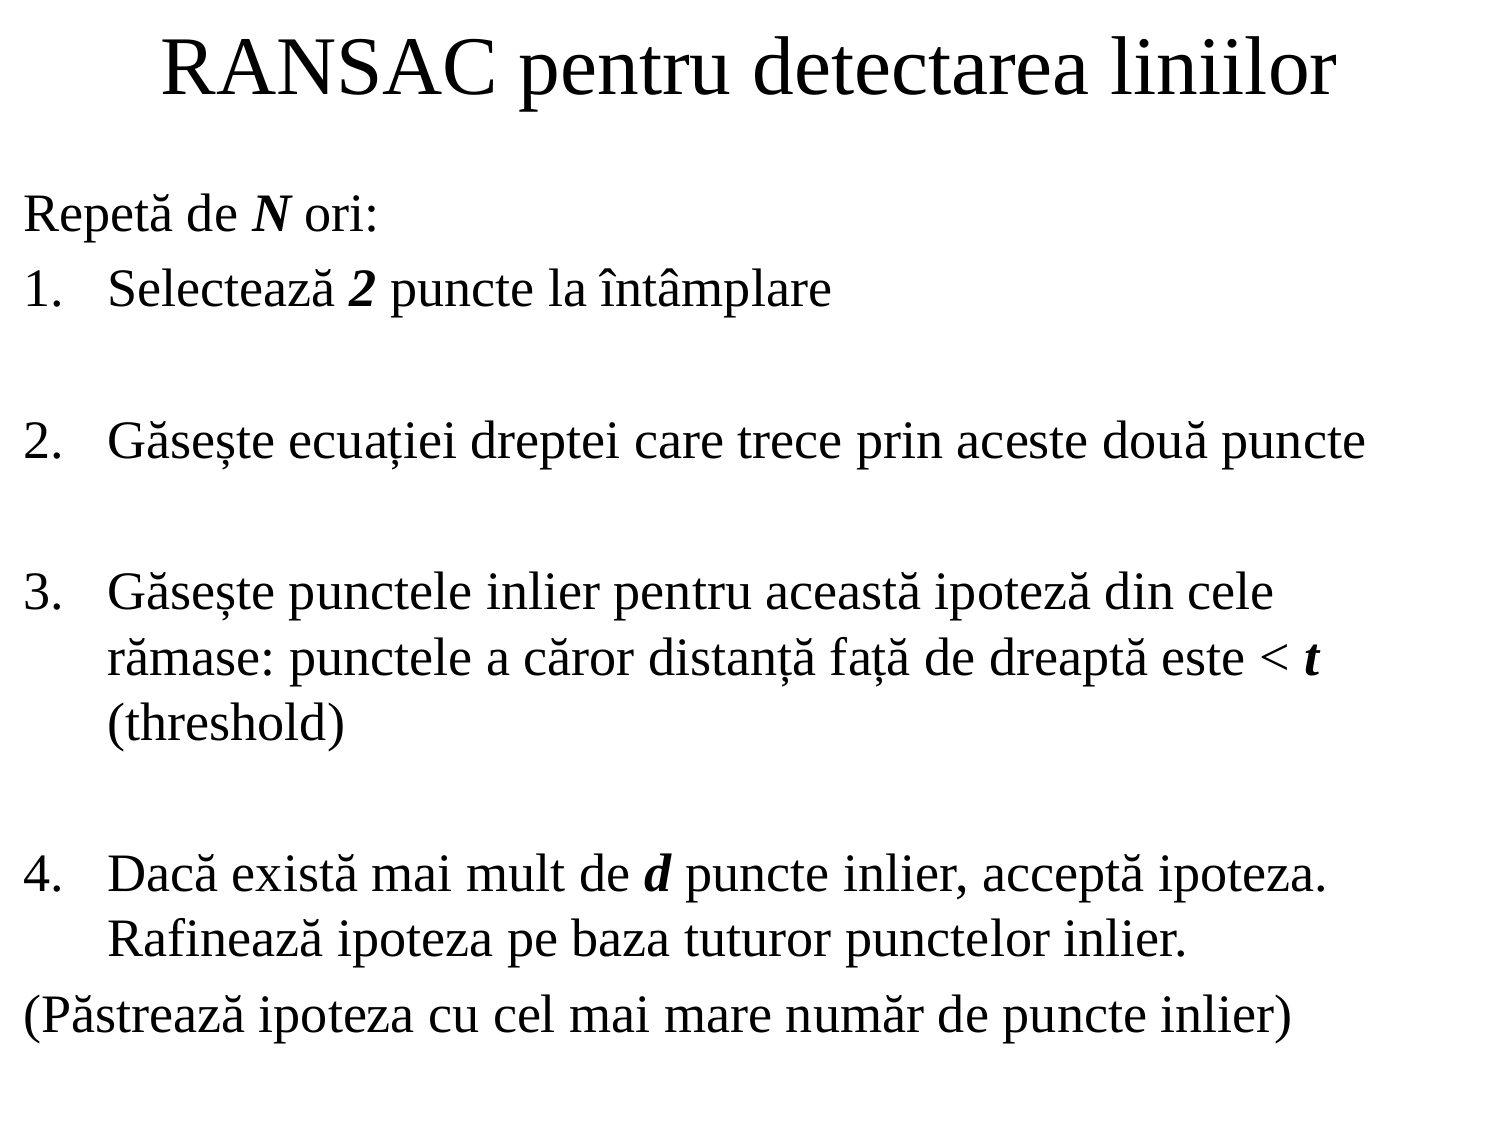

RANSAC pentru detectarea liniilor
Repetă de N ori:
Selectează 2 puncte la întâmplare

Găsește ecuației dreptei care trece prin aceste două puncte

Găsește punctele inlier pentru această ipoteză din cele rămase: punctele a căror distanță față de dreaptă este < t (threshold)

Dacă există mai mult de d puncte inlier, acceptă ipoteza. Rafinează ipoteza pe baza tuturor punctelor inlier.
(Păstrează ipoteza cu cel mai mare număr de puncte inlier)